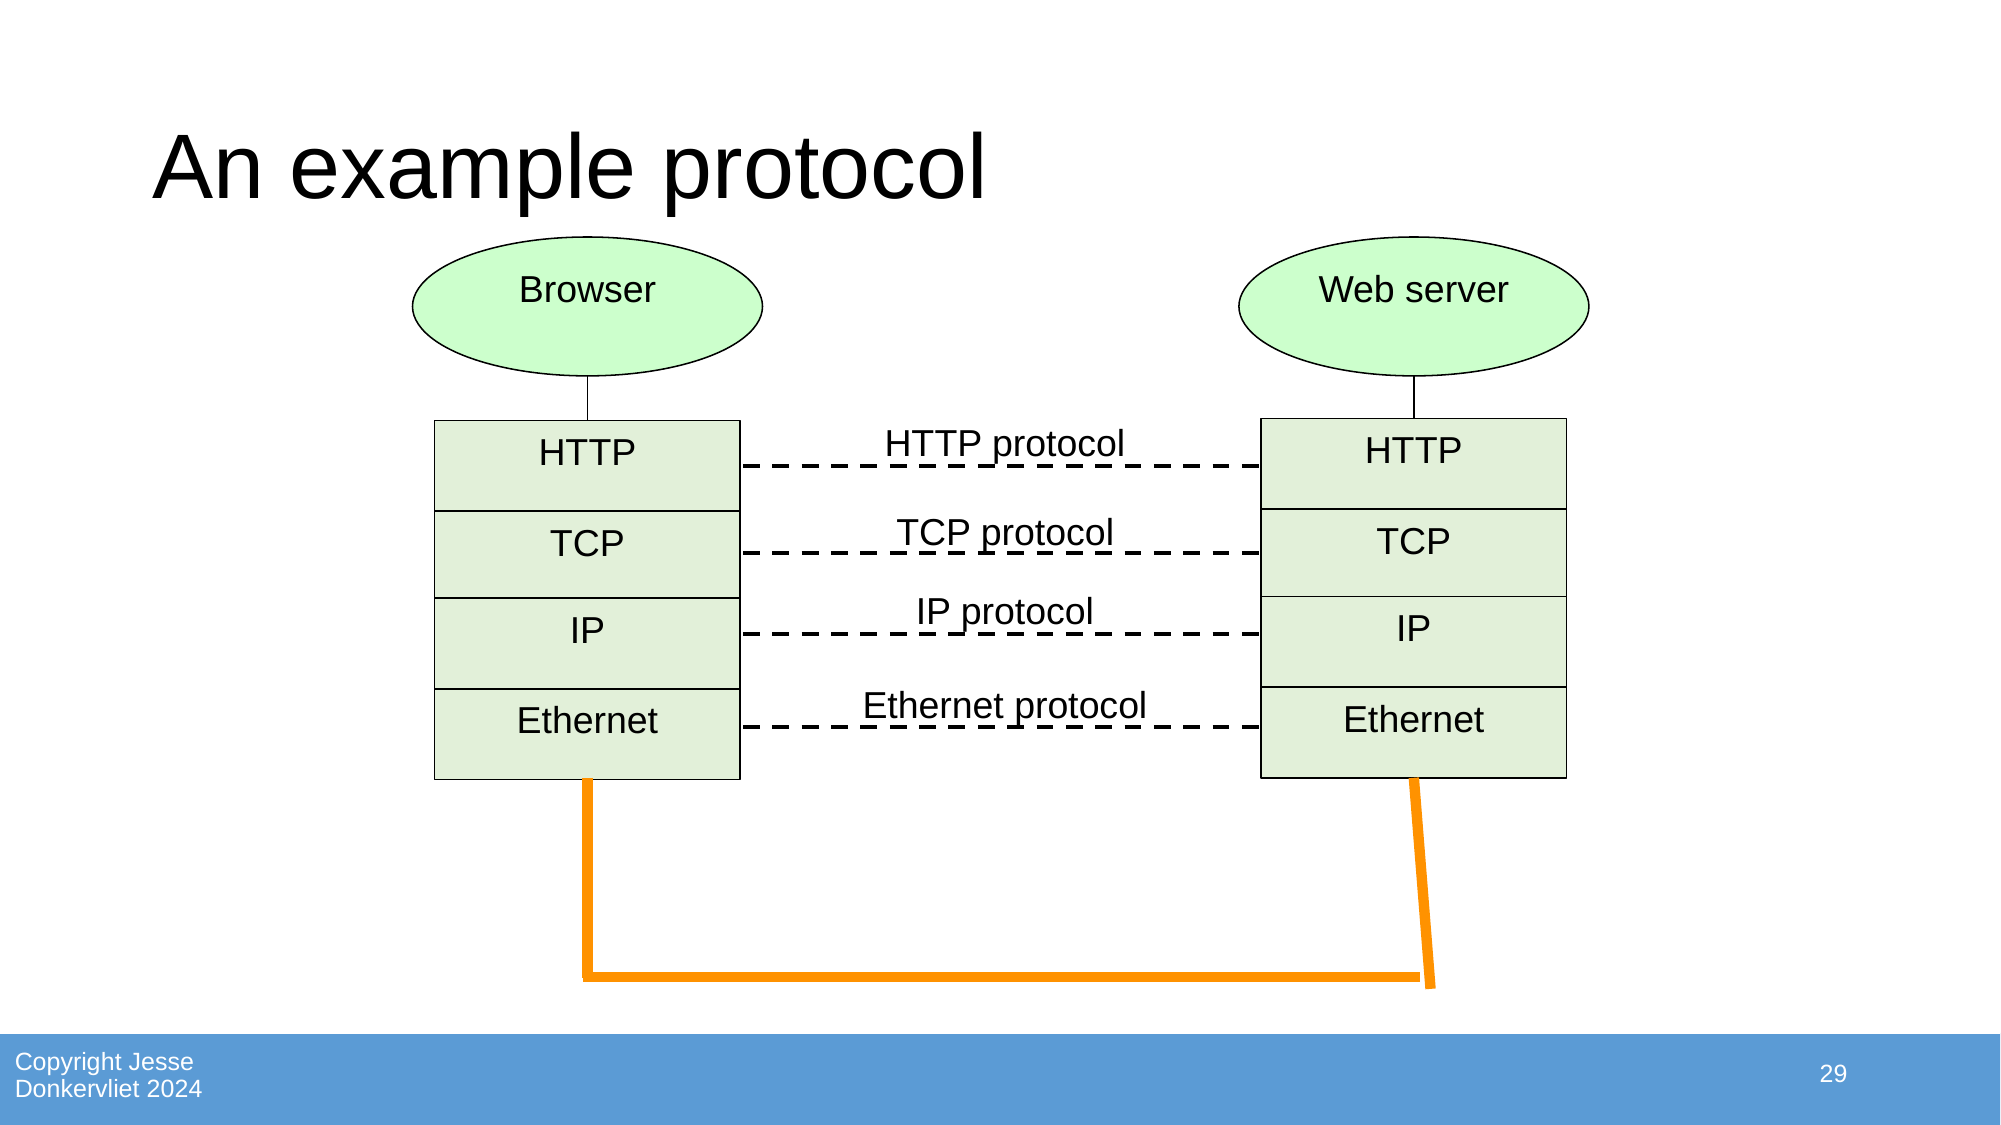

# An example protocol
Browser
Web server
HTTP
TCP
IP
Ethernet

HTTP protocol
TCP protocol
IP protocol
Ethernet protocol
HTTP
TCP
IP
Ethernet

29